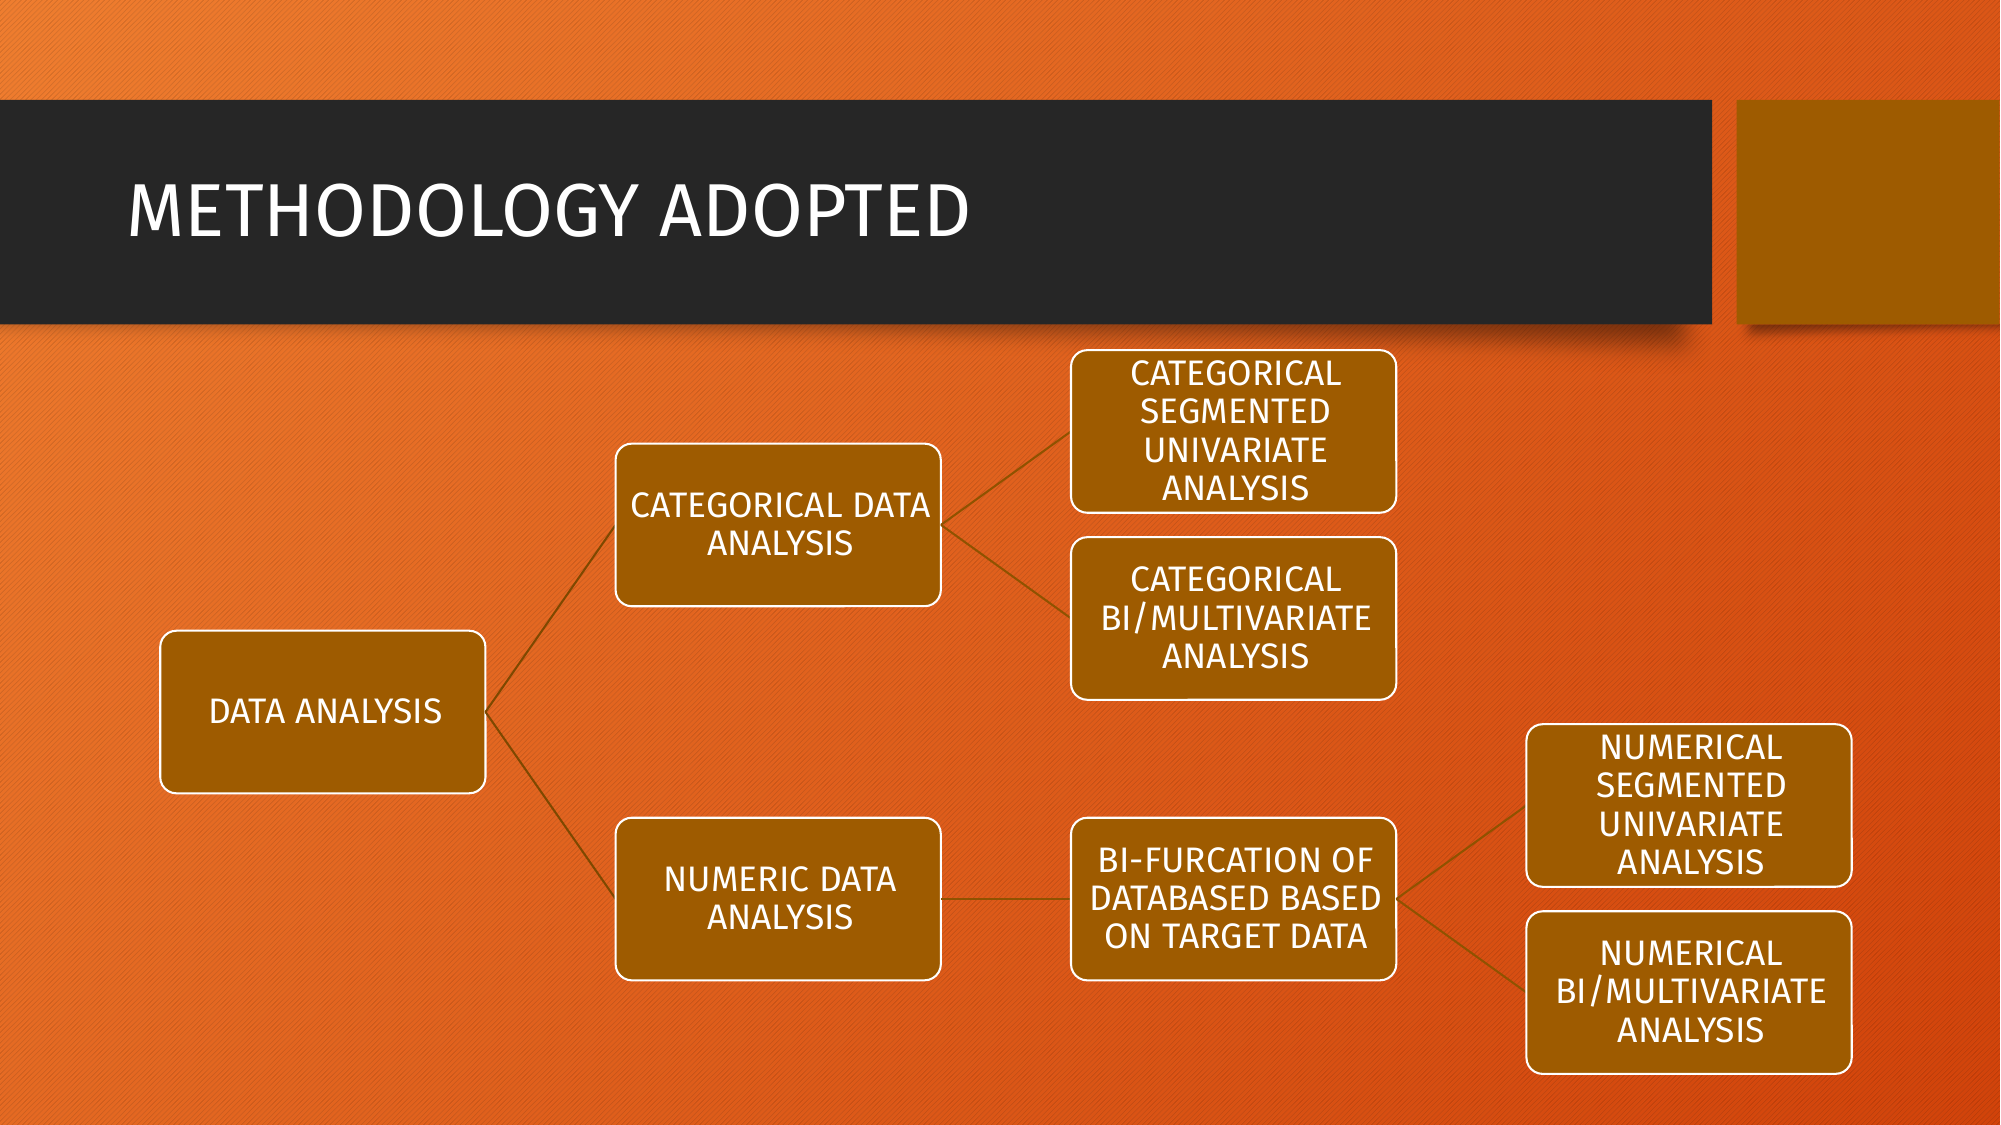

# METHODOLOGY ADOPTED
DATA ANALYSIS

CATEGORICAL DATA ANALYSIS

CATEGORICAL SEGMENTED UNIVARIATE ANALYSIS

CATEGORICAL BI/MULTIVARIATE ANALYSIS

NUMERIC DATA ANALYSIS

BI-FURCATION OF DATABASED BASED ON TARGET DATA

NUMERICAL SEGMENTED UNIVARIATE ANALYSIS

NUMERICAL BI/MULTIVARIATE ANALYSIS